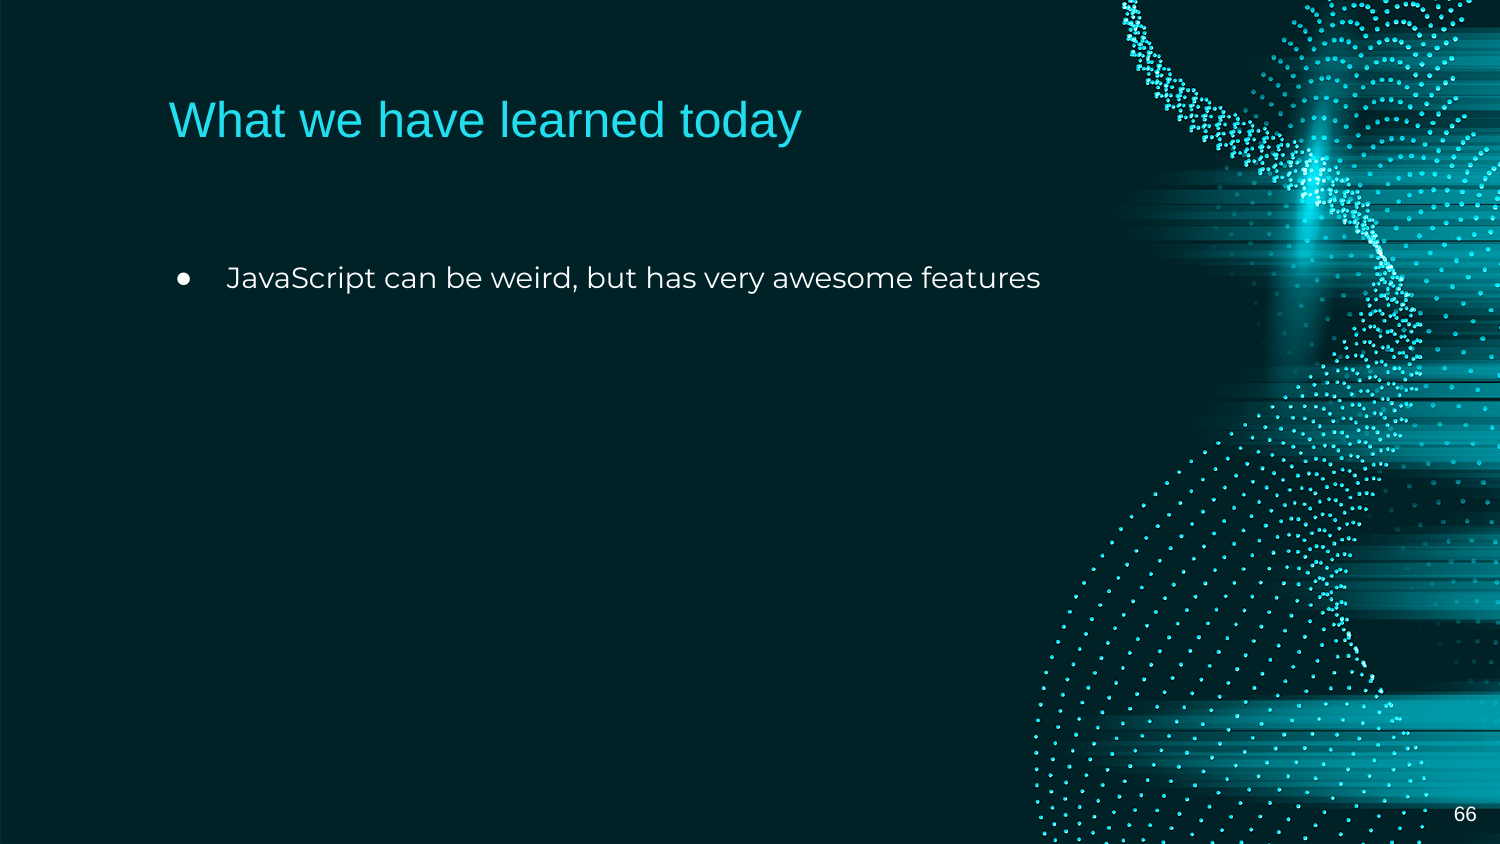

# What we have learned today

JavaScript can be weird, but has very awesome features